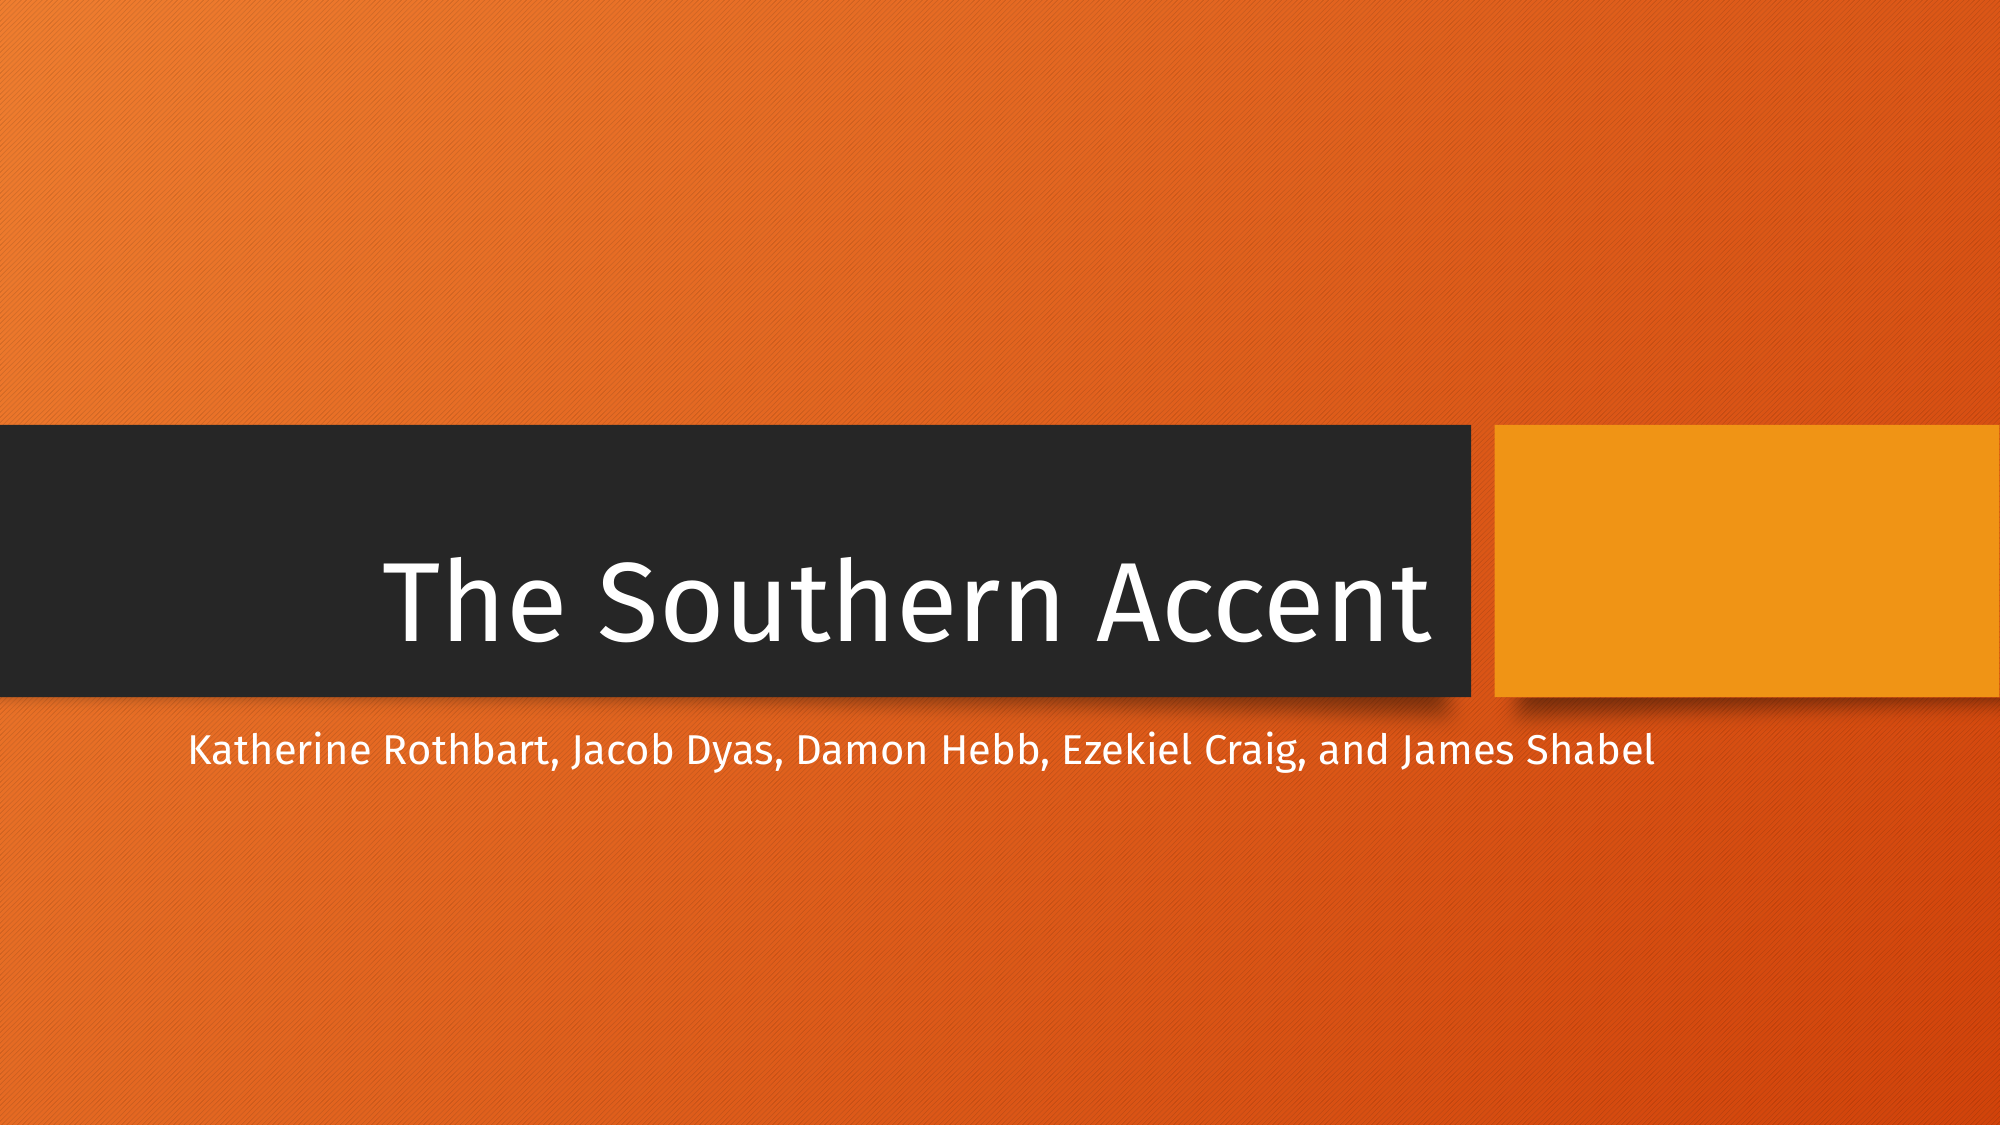

# The Southern Accent
Katherine Rothbart, Jacob Dyas, Damon Hebb, Ezekiel Craig, and James Shabel